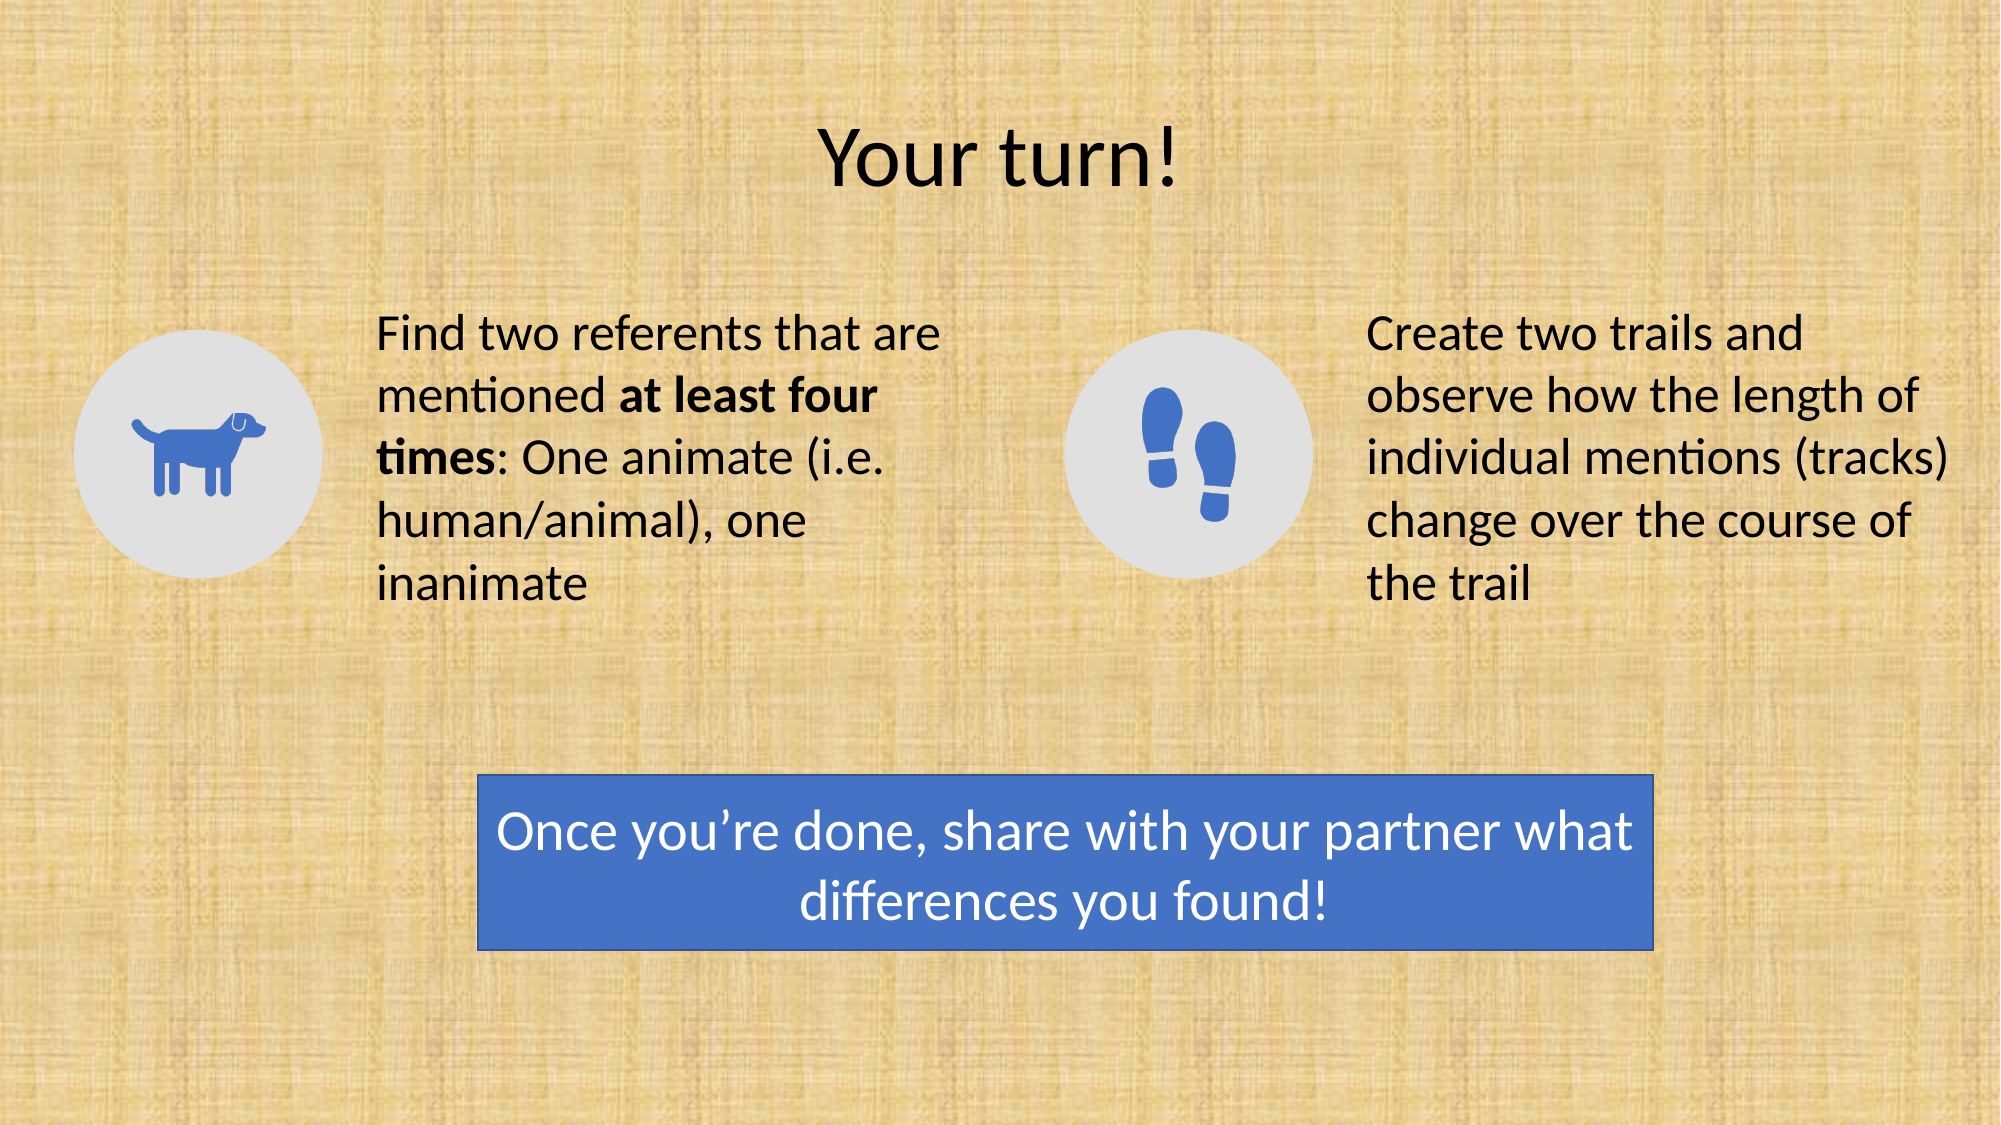

# Your turn!
Find two referents that are mentioned at least four times: One animate (i.e. human/animal), one inanimate
Create two trails and observe how the length of individual mentions (tracks) change over the course of the trail
Once you’re done, share with your partner what differences you found!